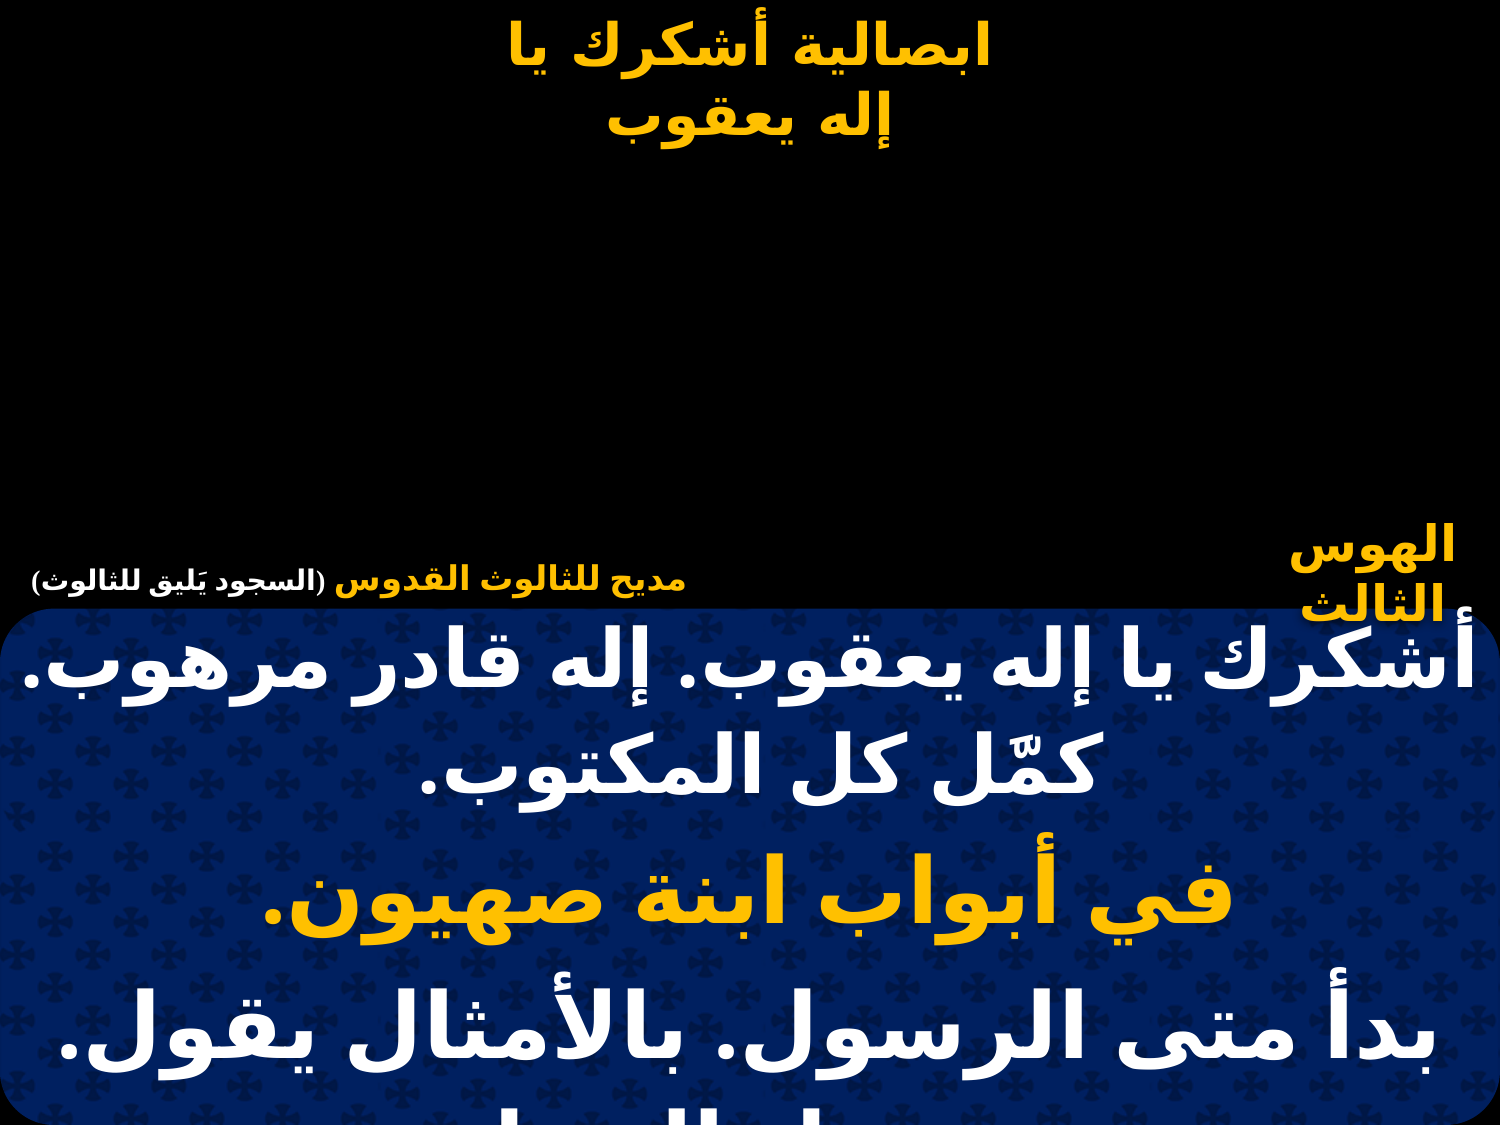

# ابصالية أشكرك يا إله يعقوب
الهوس الثالث
مديح للثالوث القدوس (السجود يَليق للثالوث)
| أشكرك يا إله يعقوب. إله قادر مرهوب. كمَّل كل المكتوب. |
| --- |
| في أبواب ابنة صهيون. |
| بدأ متى الرسول. بالأمثال يقول. عن حبل البتول. |
| في أبواب ابنة صهيون. |